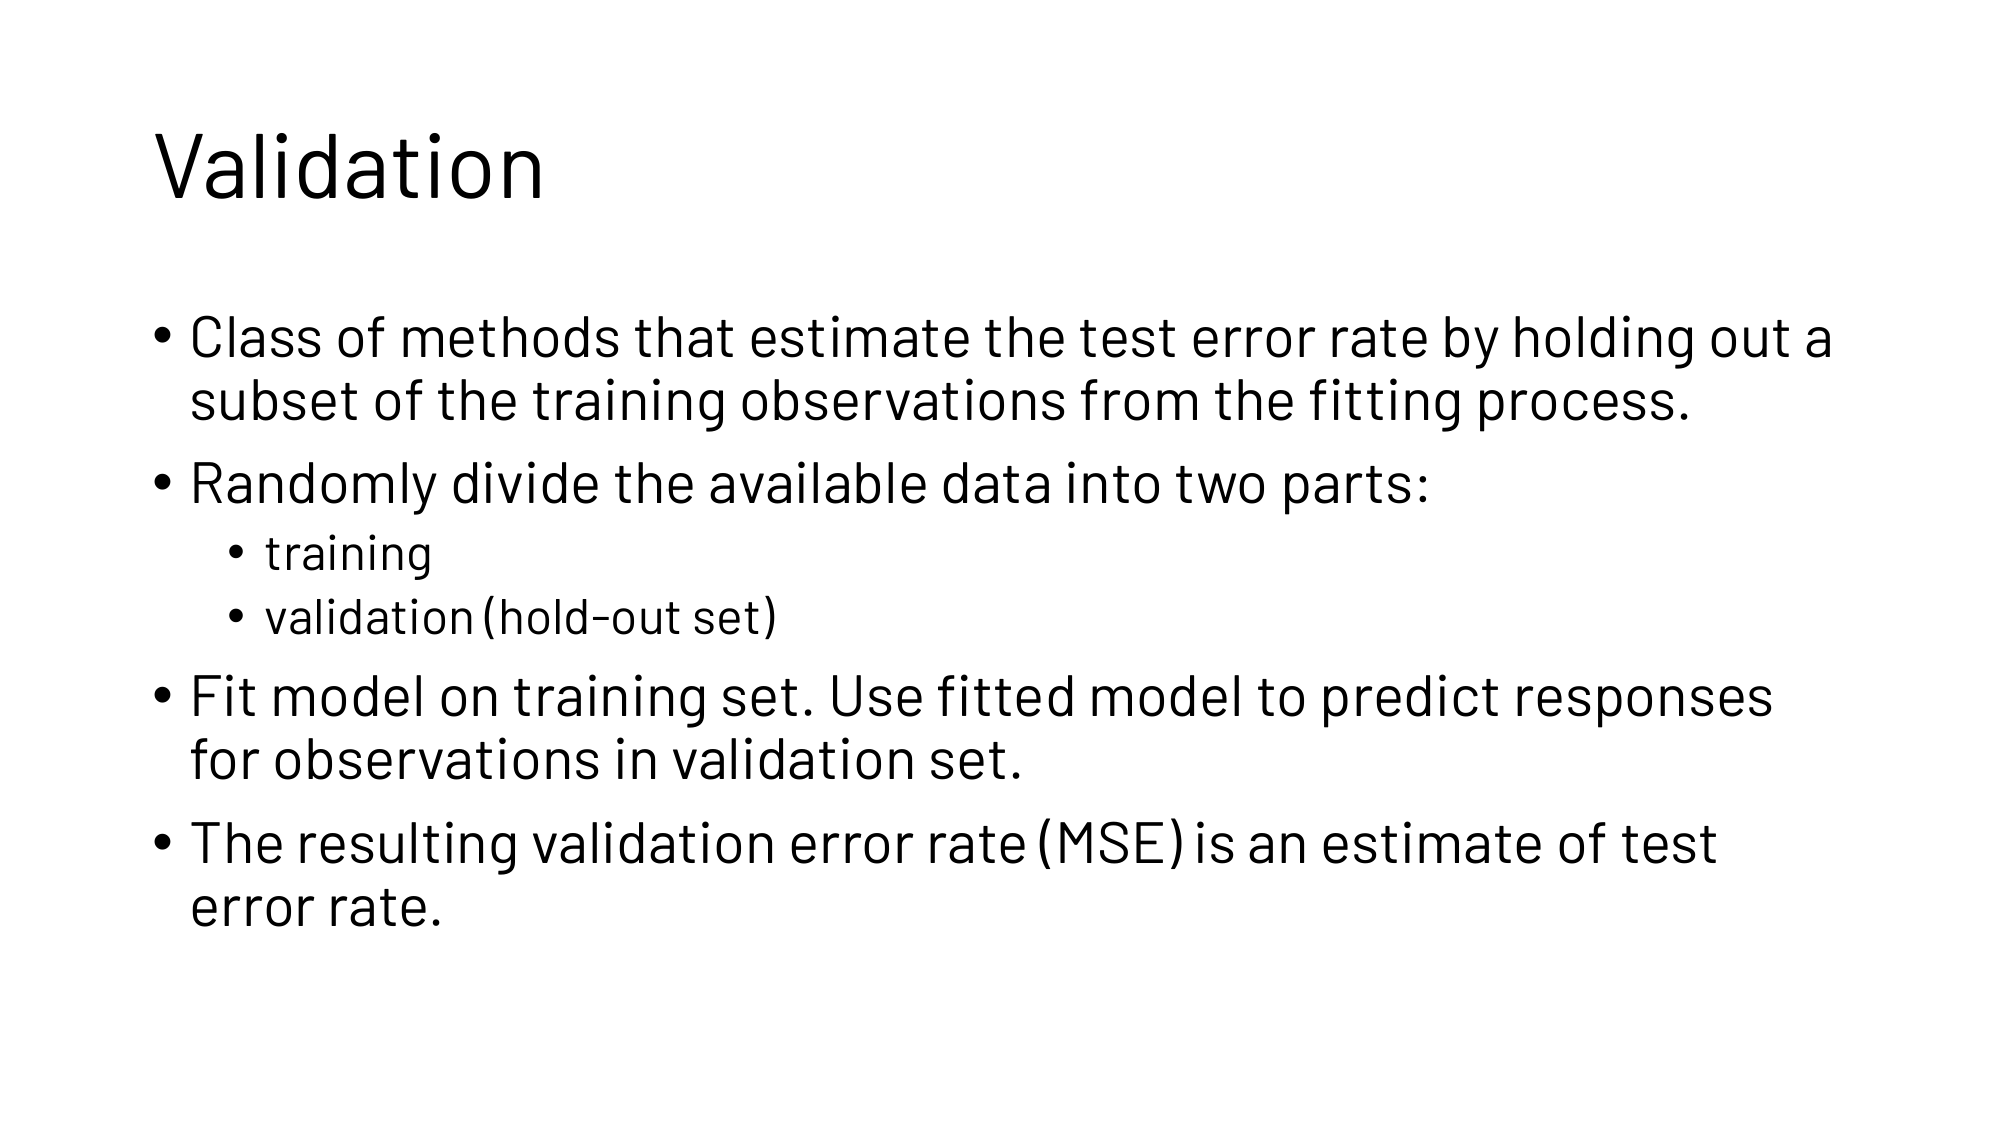

# Validation
Class of methods that estimate the test error rate by holding out a subset of the training observations from the fitting process.
Randomly divide the available data into two parts:
training
validation (hold-out set)
Fit model on training set. Use fitted model to predict responses for observations in validation set.
The resulting validation error rate (MSE) is an estimate of test error rate.